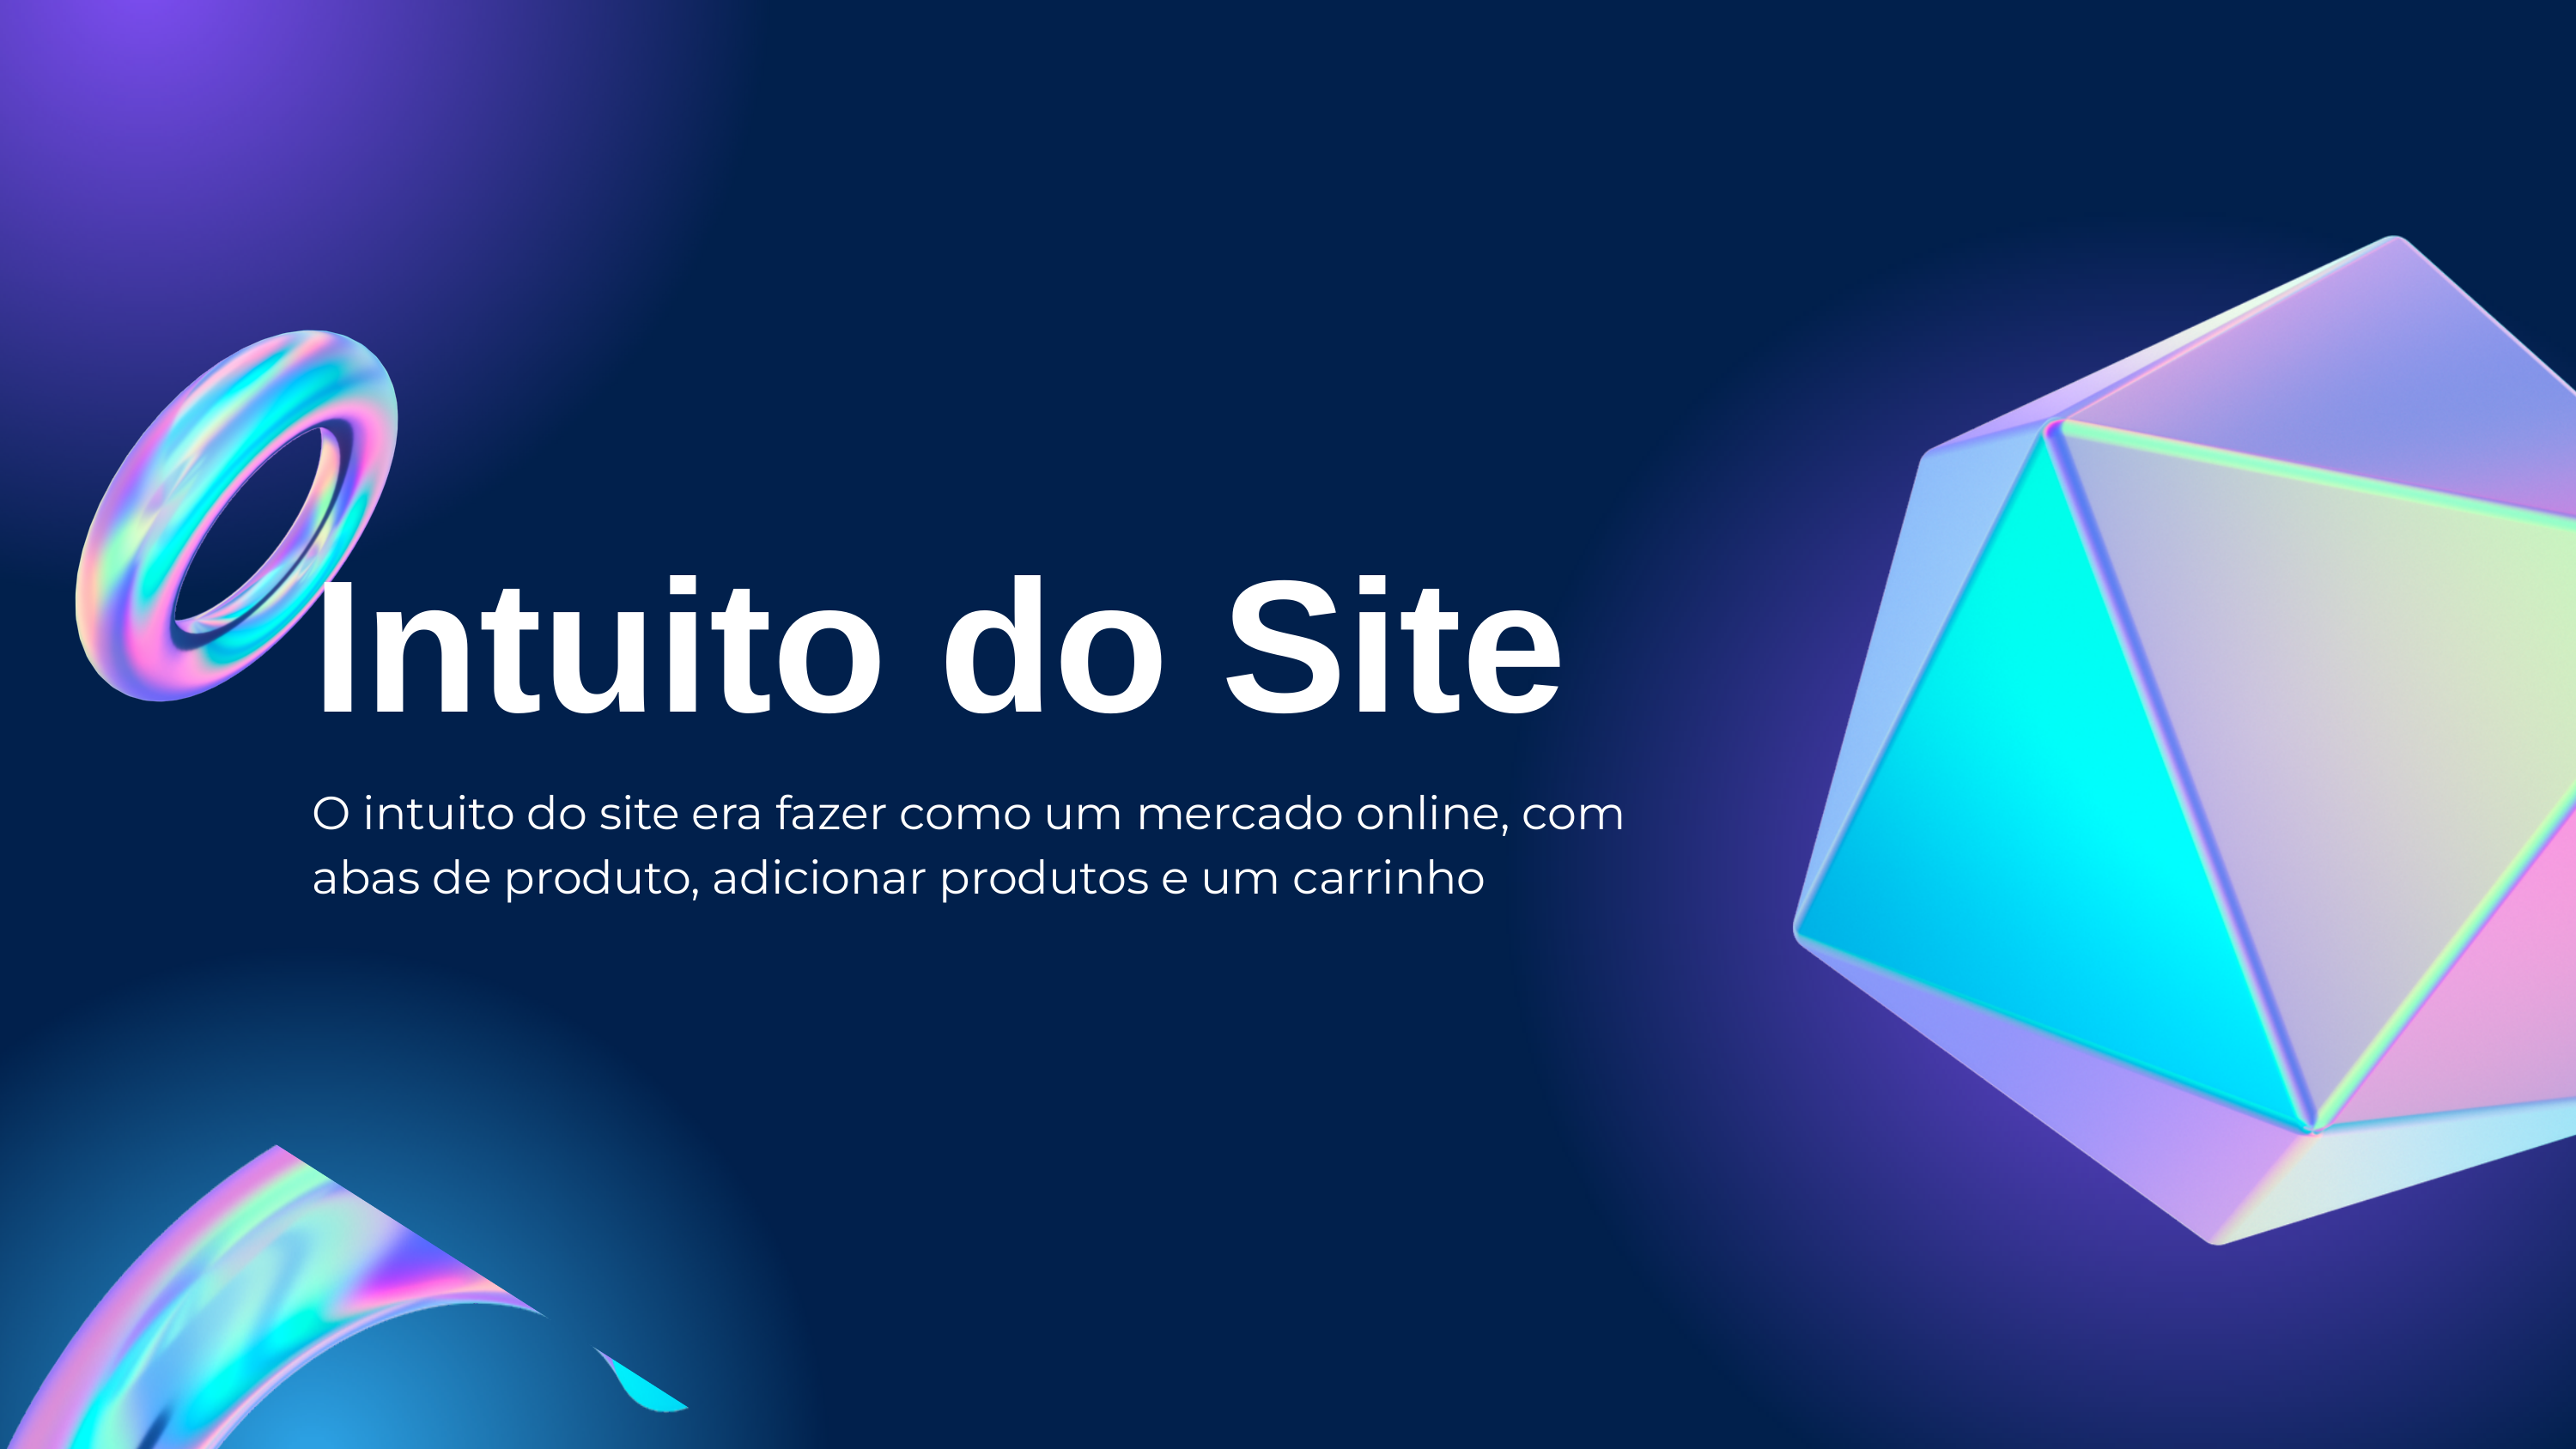

Intuito do Site
O intuito do site era fazer como um mercado online, com abas de produto, adicionar produtos e um carrinho